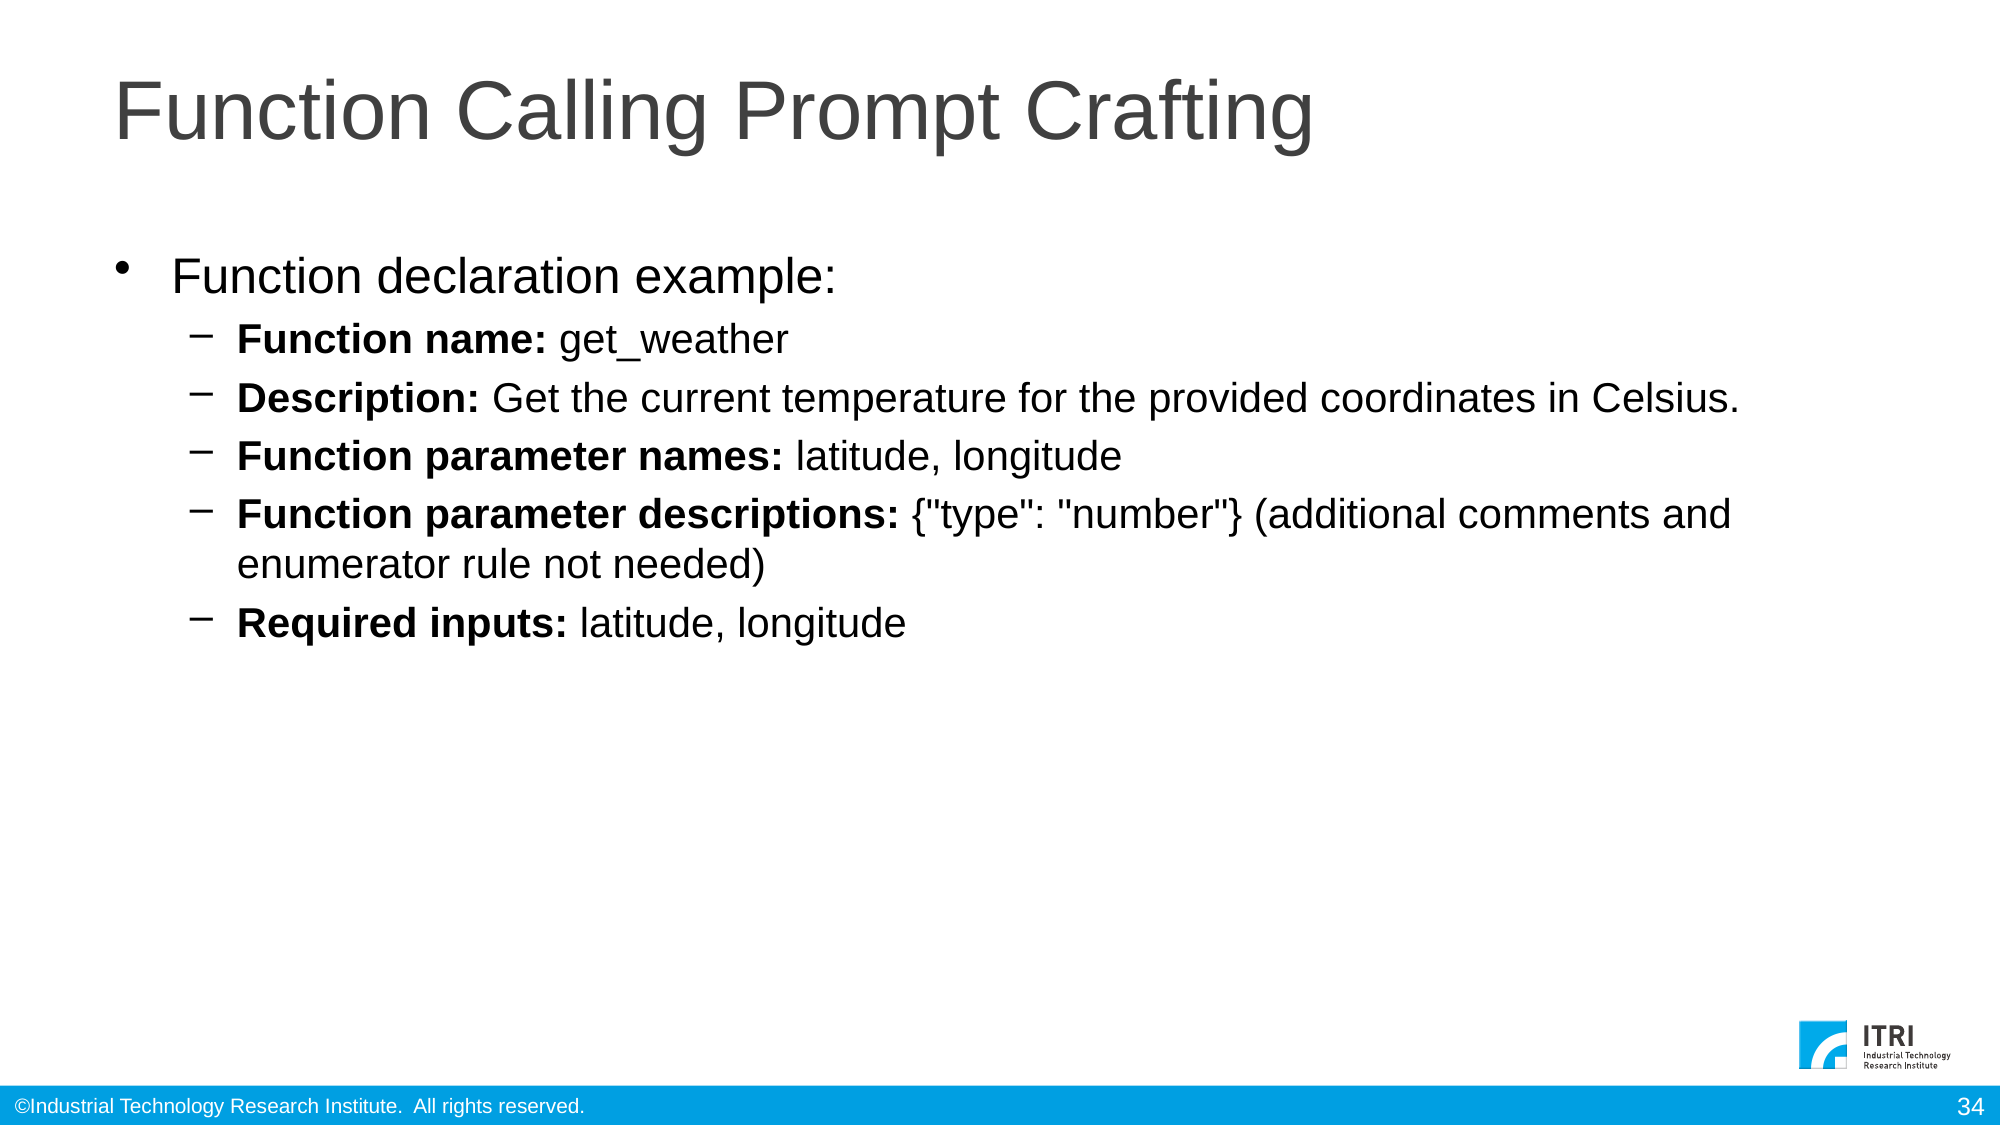

# Function Calling Prompt Crafting
Function declaration example:
Function name: get_weather
Description: Get the current temperature for the provided coordinates in Celsius.
Function parameter names: latitude, longitude
Function parameter descriptions: {"type": "number"} (additional comments and enumerator rule not needed)
Required inputs: latitude, longitude

34